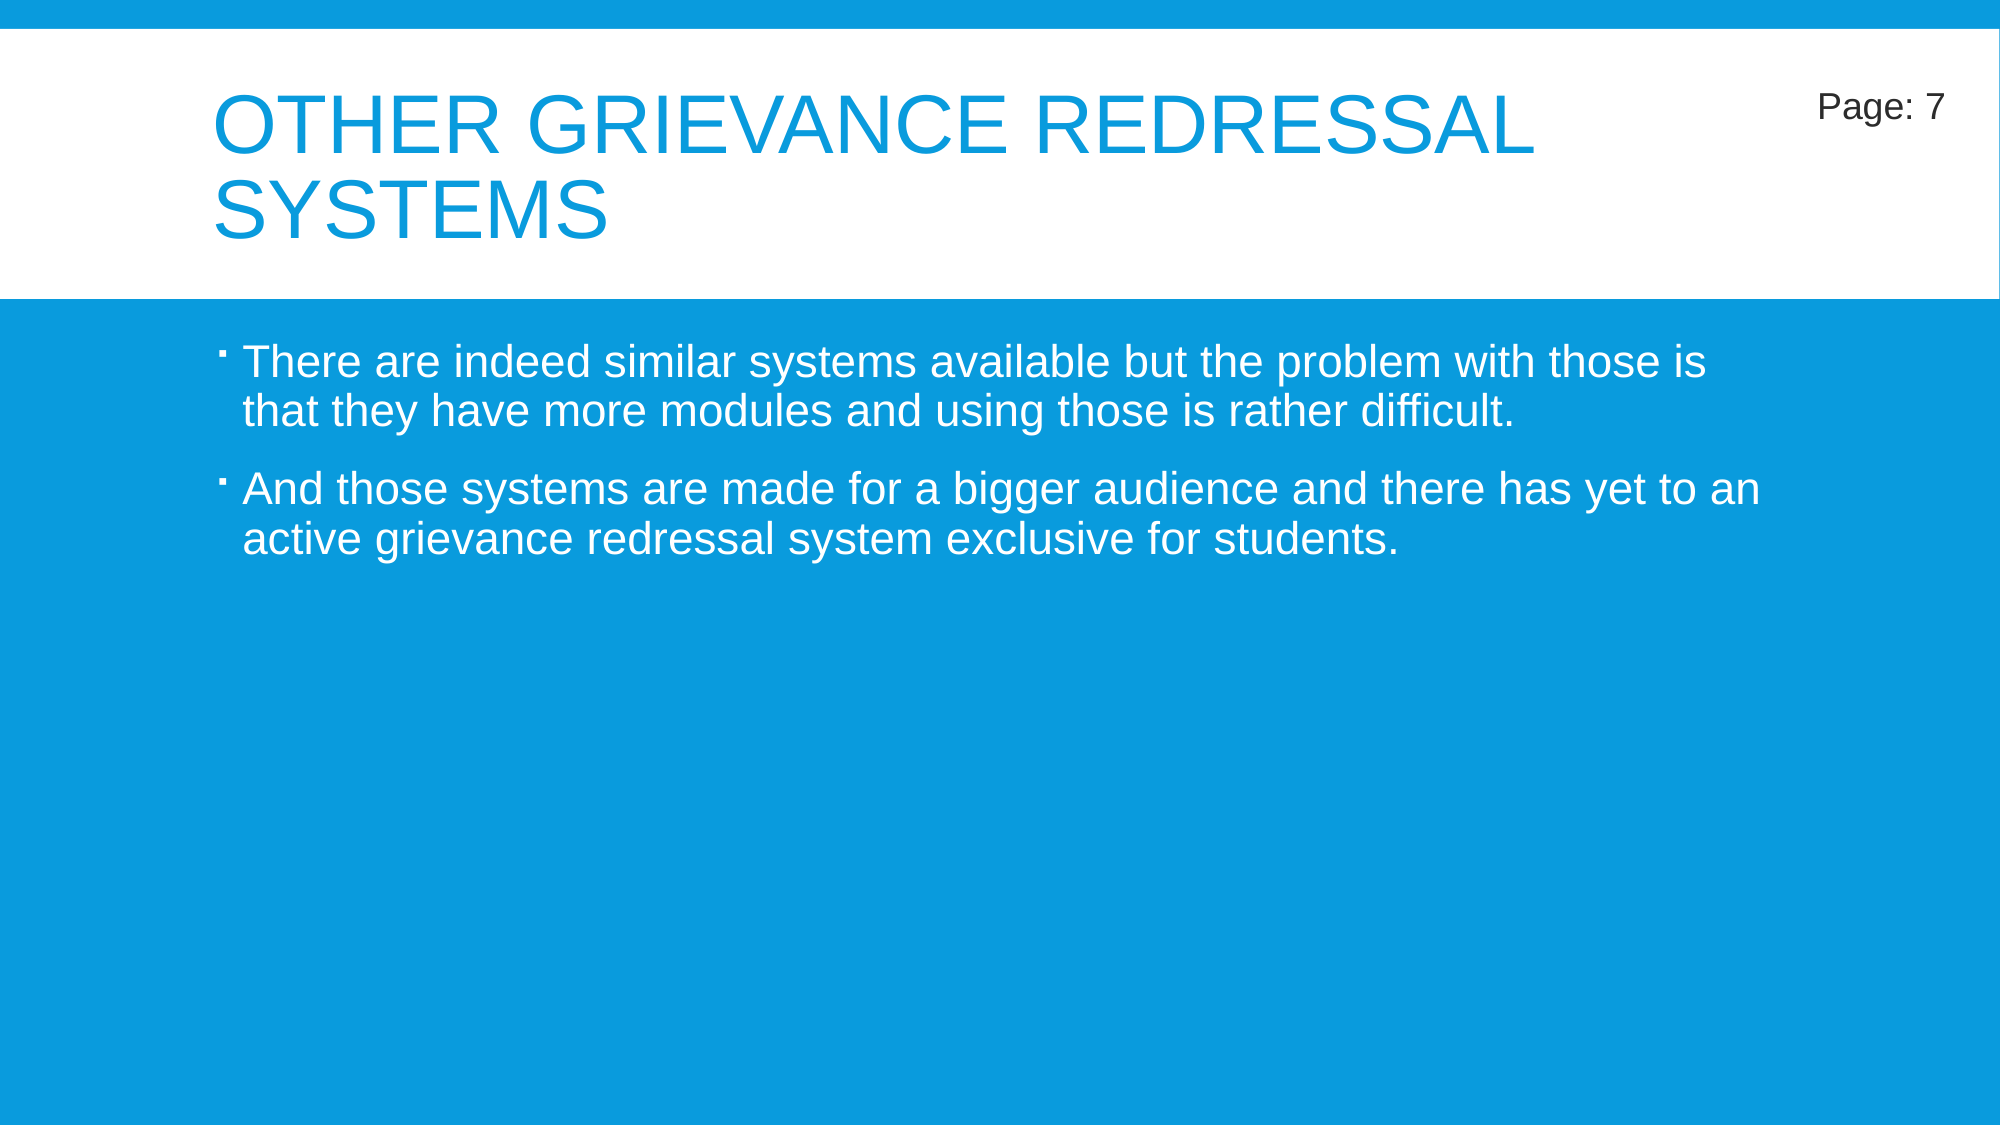

# Other grievance redressal systems
Page: 7
There are indeed similar systems available but the problem with those is that they have more modules and using those is rather difficult.
And those systems are made for a bigger audience and there has yet to an active grievance redressal system exclusive for students.